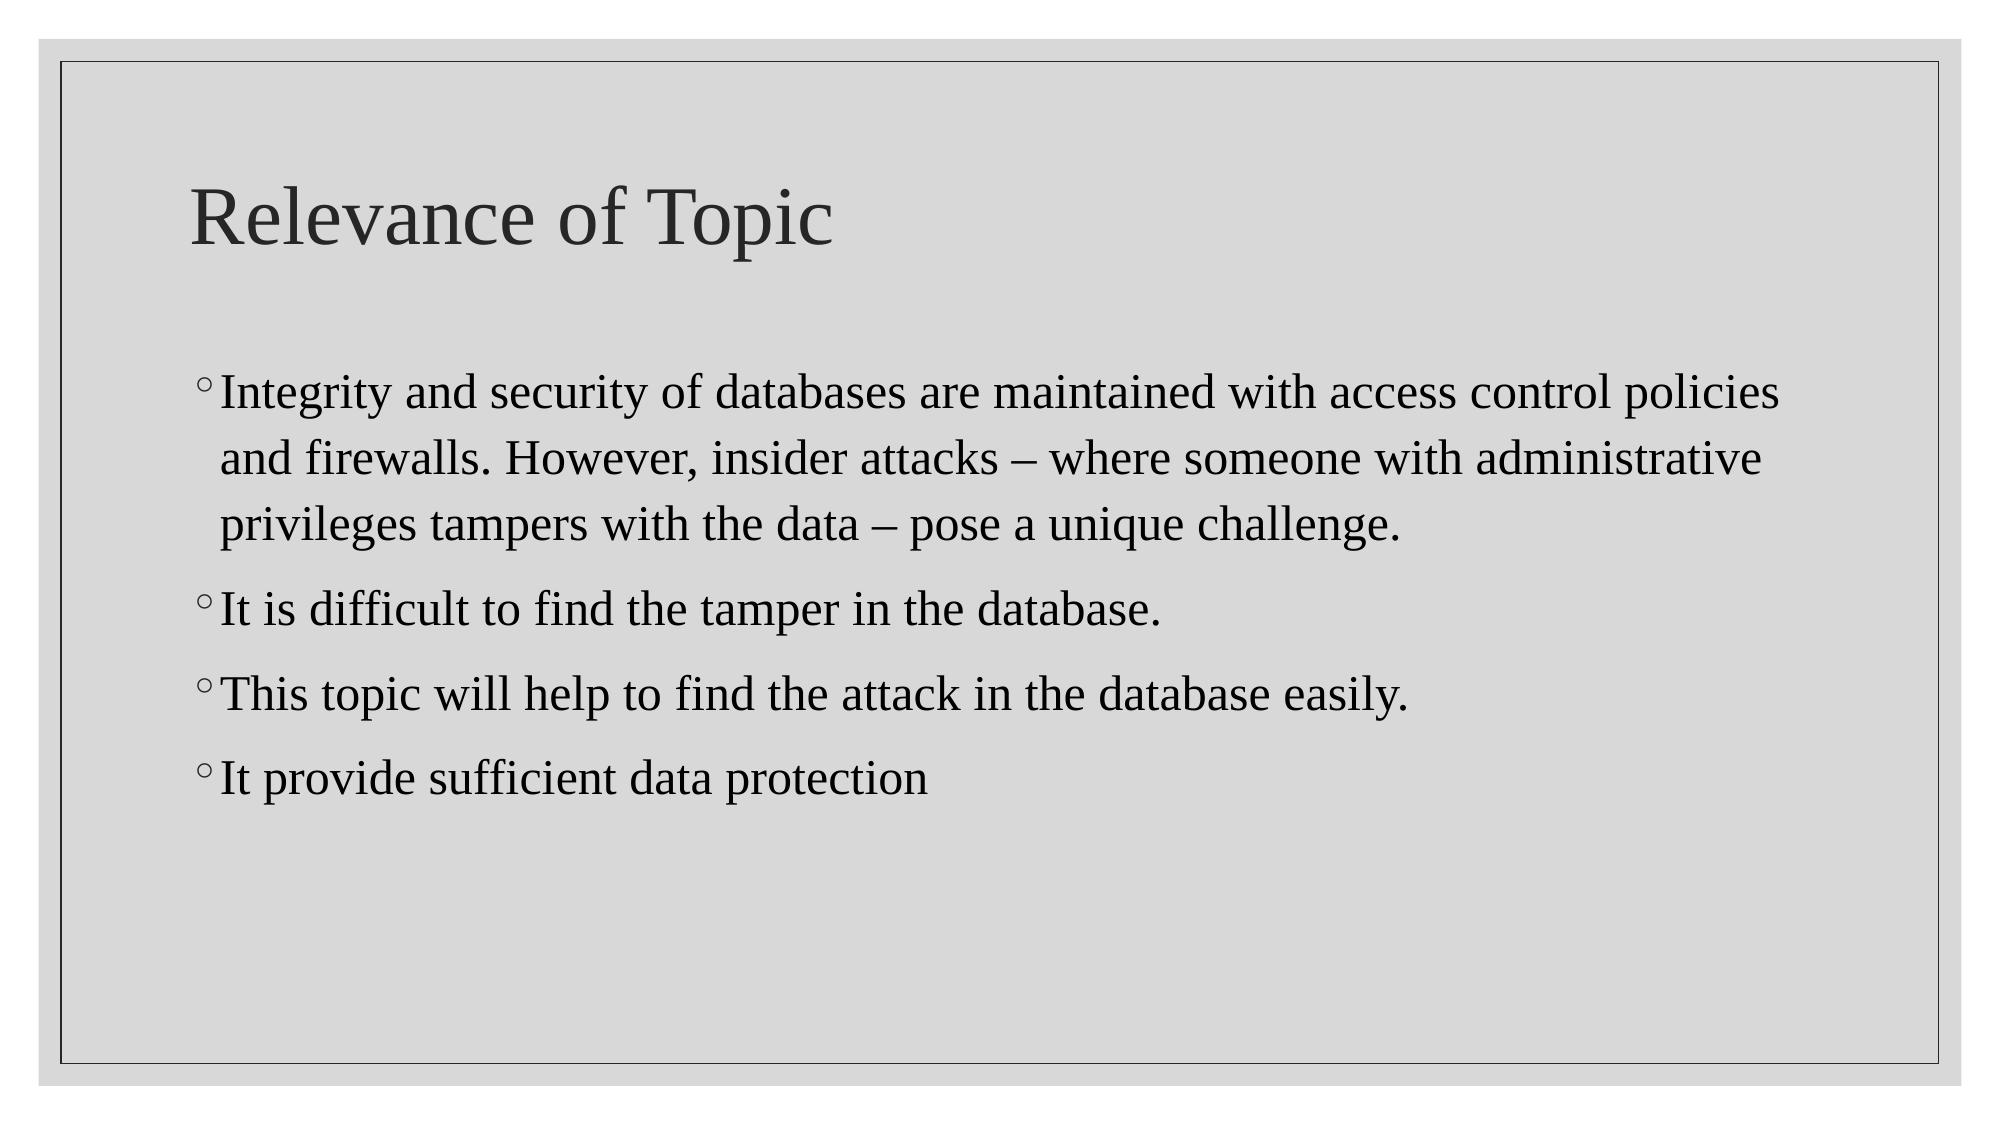

# Relevance of Topic
Integrity and security of databases are maintained with access control policies and firewalls. However, insider attacks – where someone with administrative privileges tampers with the data – pose a unique challenge.
It is difficult to find the tamper in the database.
This topic will help to find the attack in the database easily.
It provide sufficient data protection